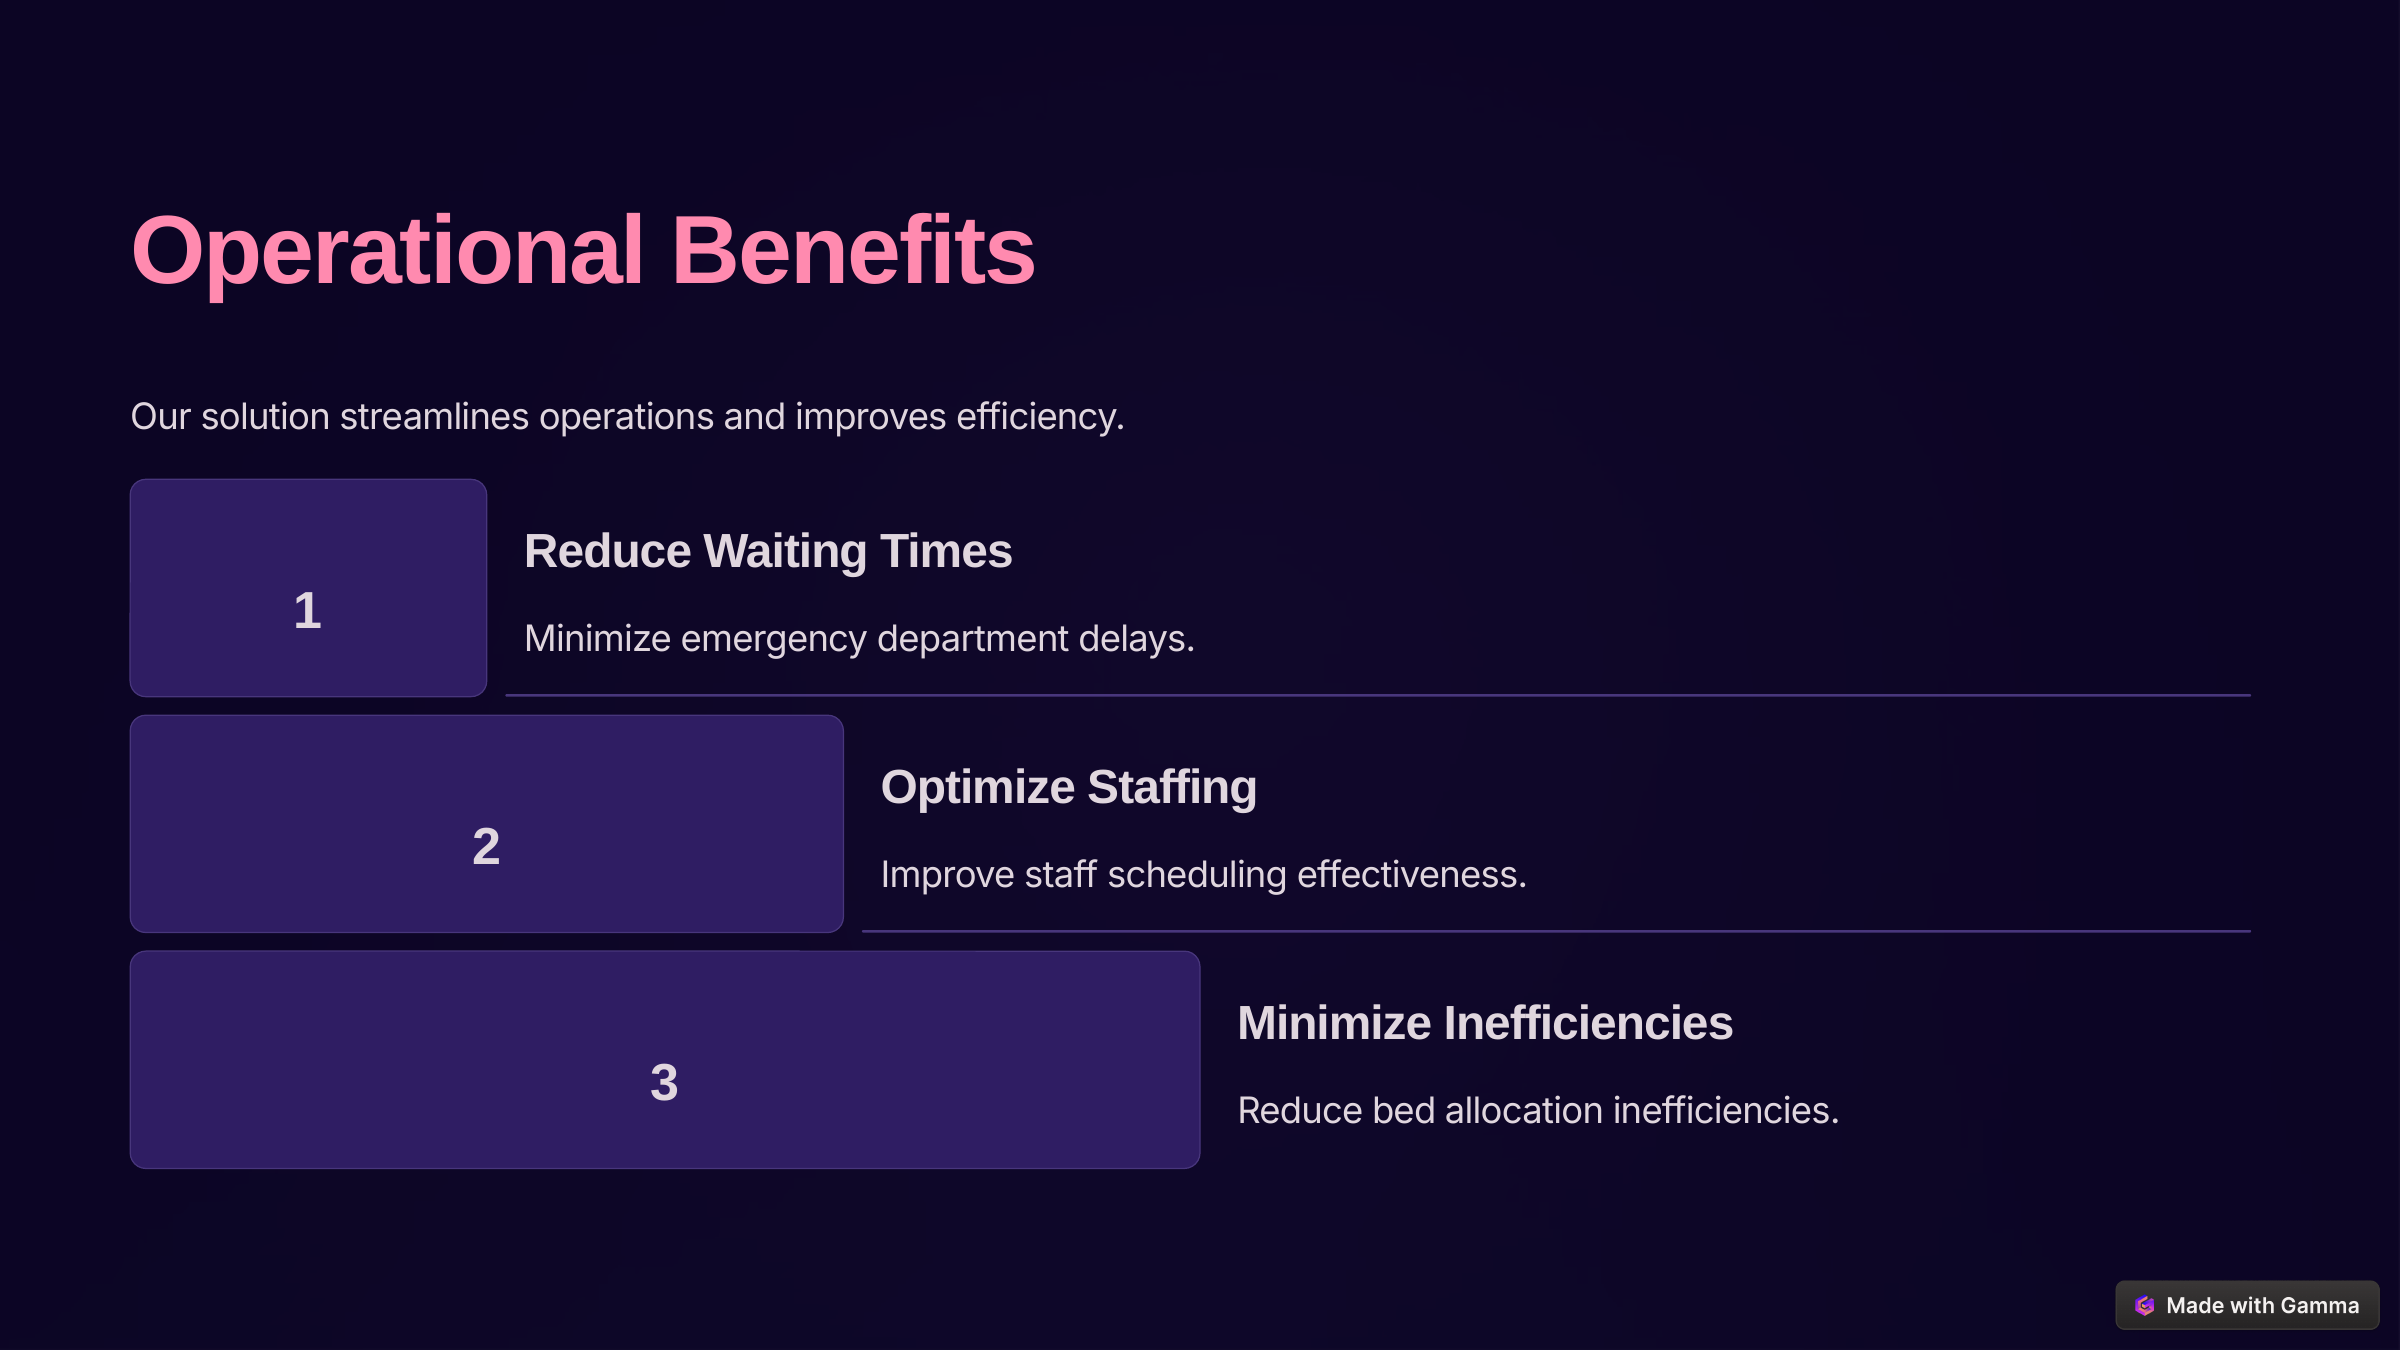

Operational Benefits
Our solution streamlines operations and improves efficiency.

Reduce Waiting Times
1
Minimize emergency department delays.

Optimize Staffing
2
Improve staff scheduling effectiveness.

Minimize Inefficiencies
3
Reduce bed allocation inefficiencies.